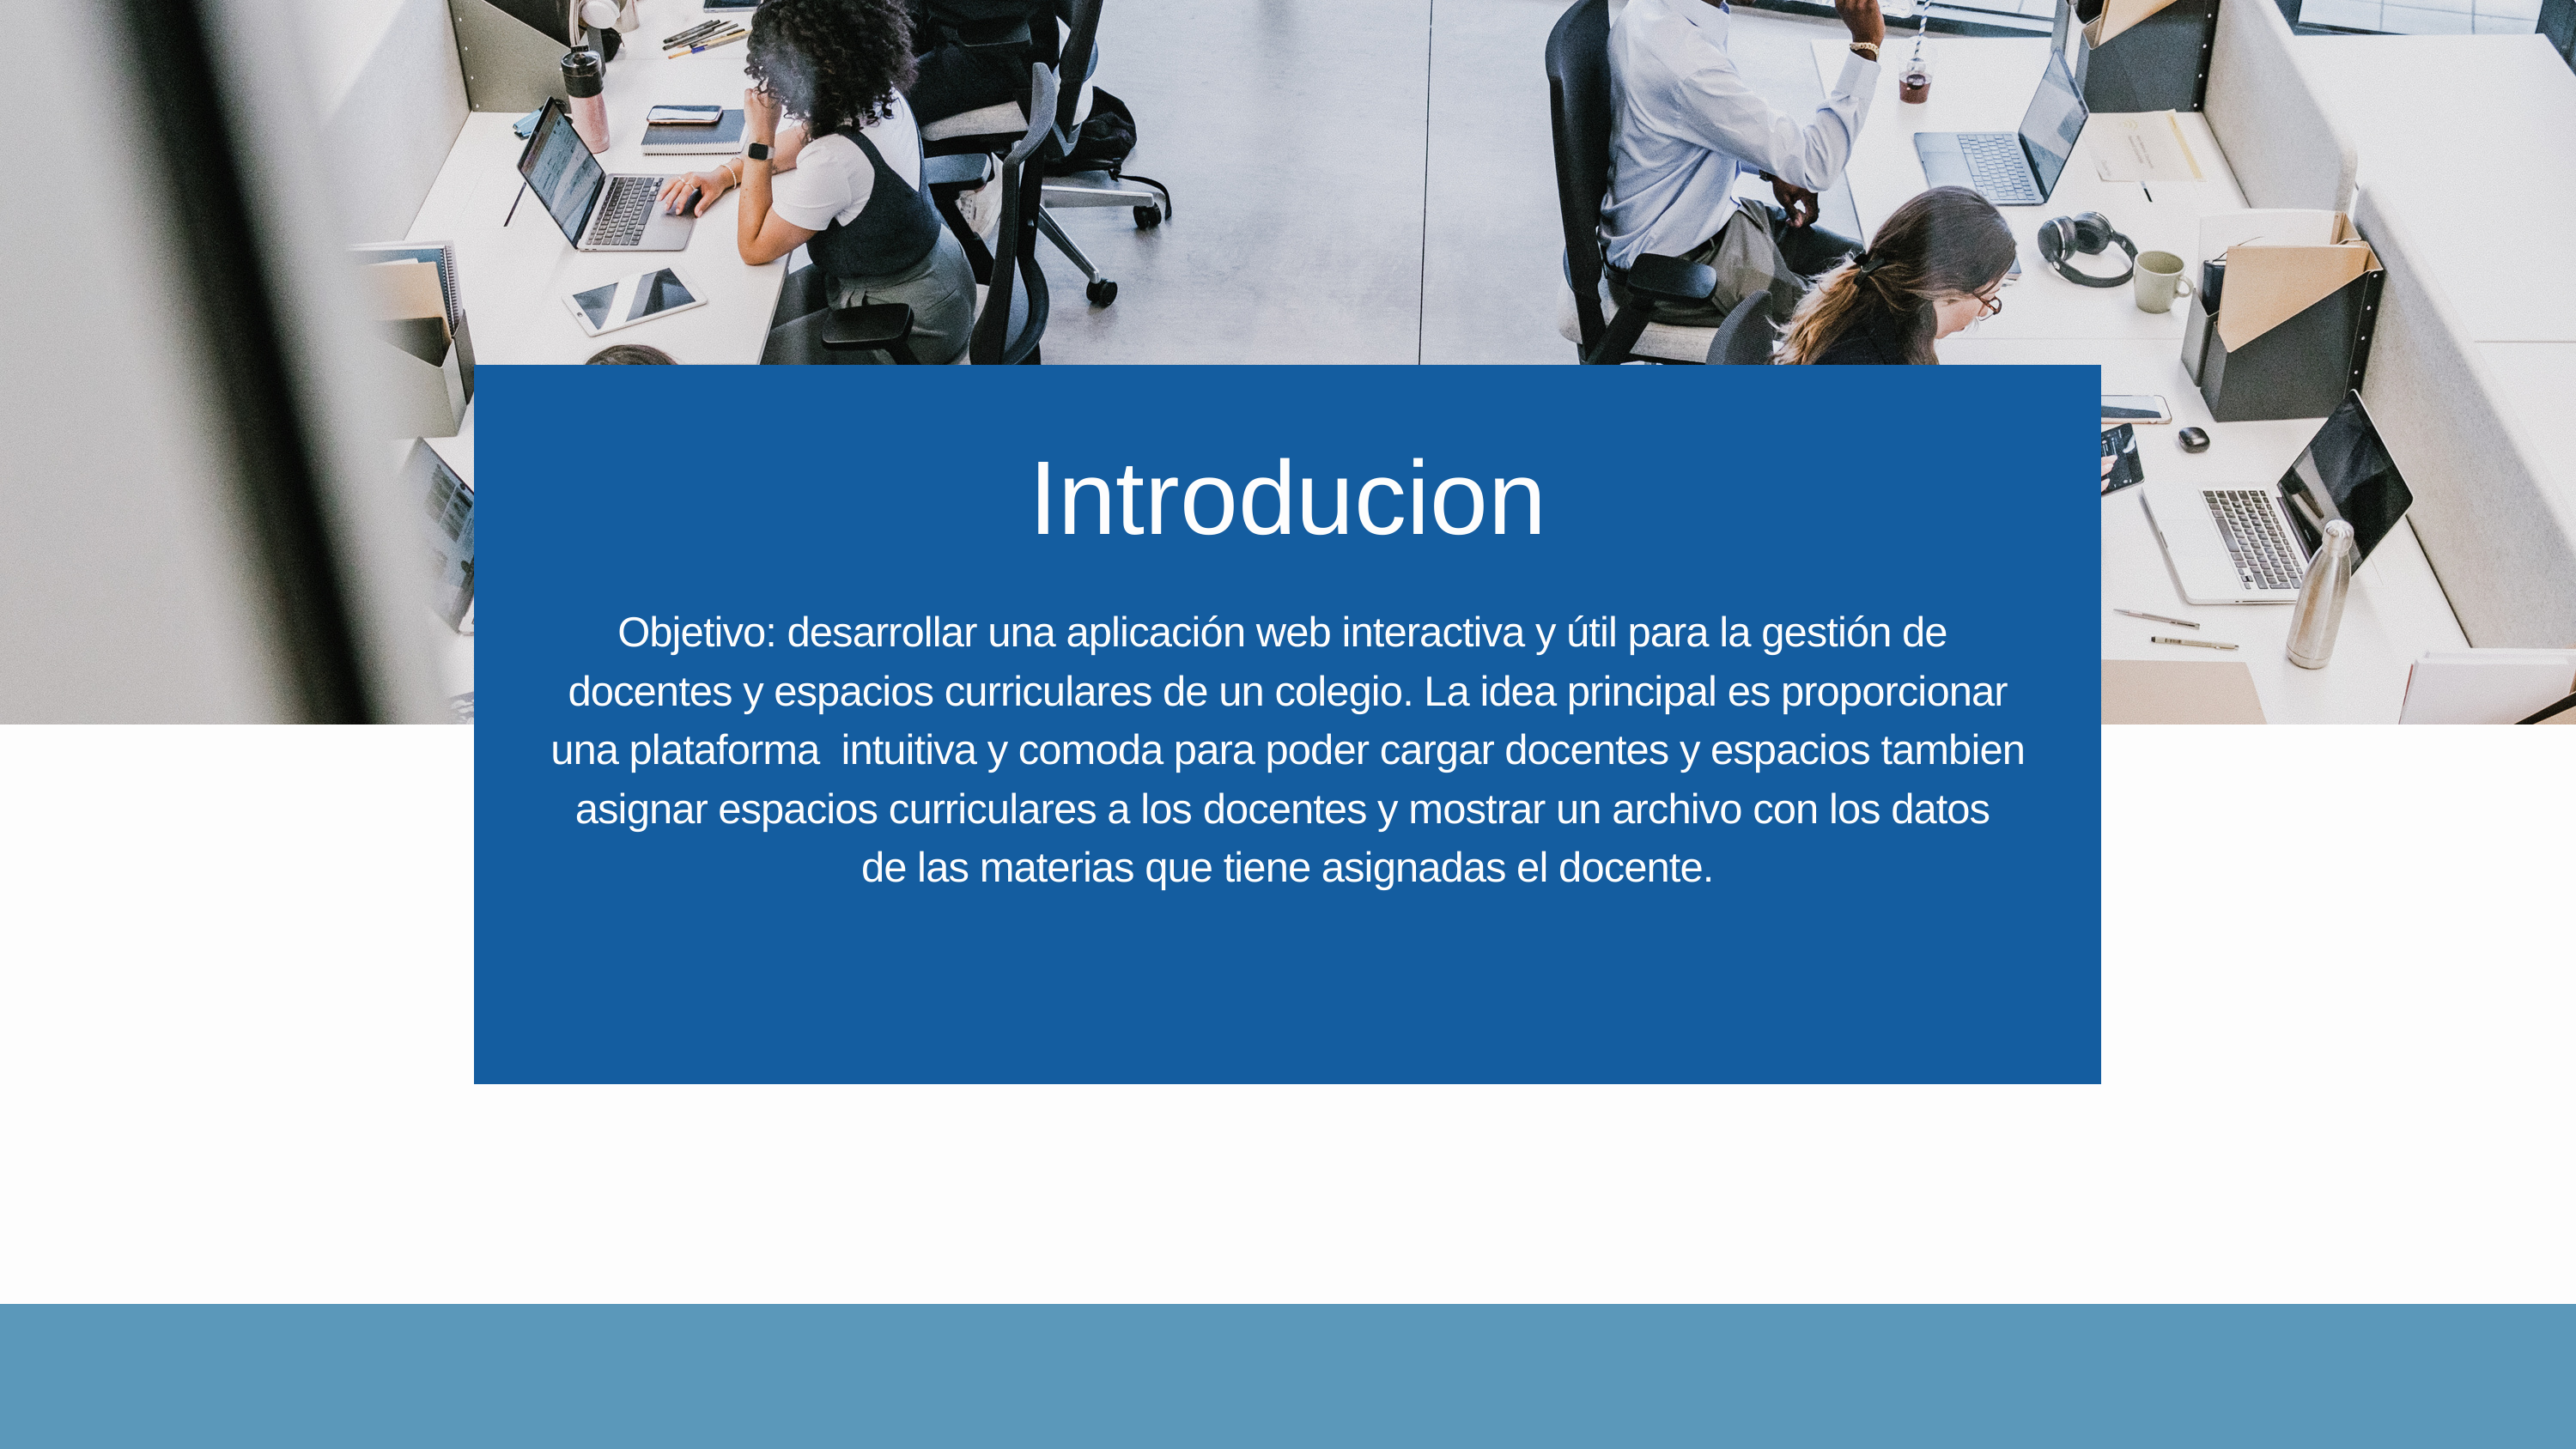

Introducion
Objetivo: desarrollar una aplicación web interactiva y útil para la gestión de  docentes y espacios curriculares de un colegio. La idea principal es proporcionar una plataforma  intuitiva y comoda para poder cargar docentes y espacios tambien asignar espacios curriculares a los docentes y mostrar un archivo con los datos  de las materias que tiene asignadas el docente.